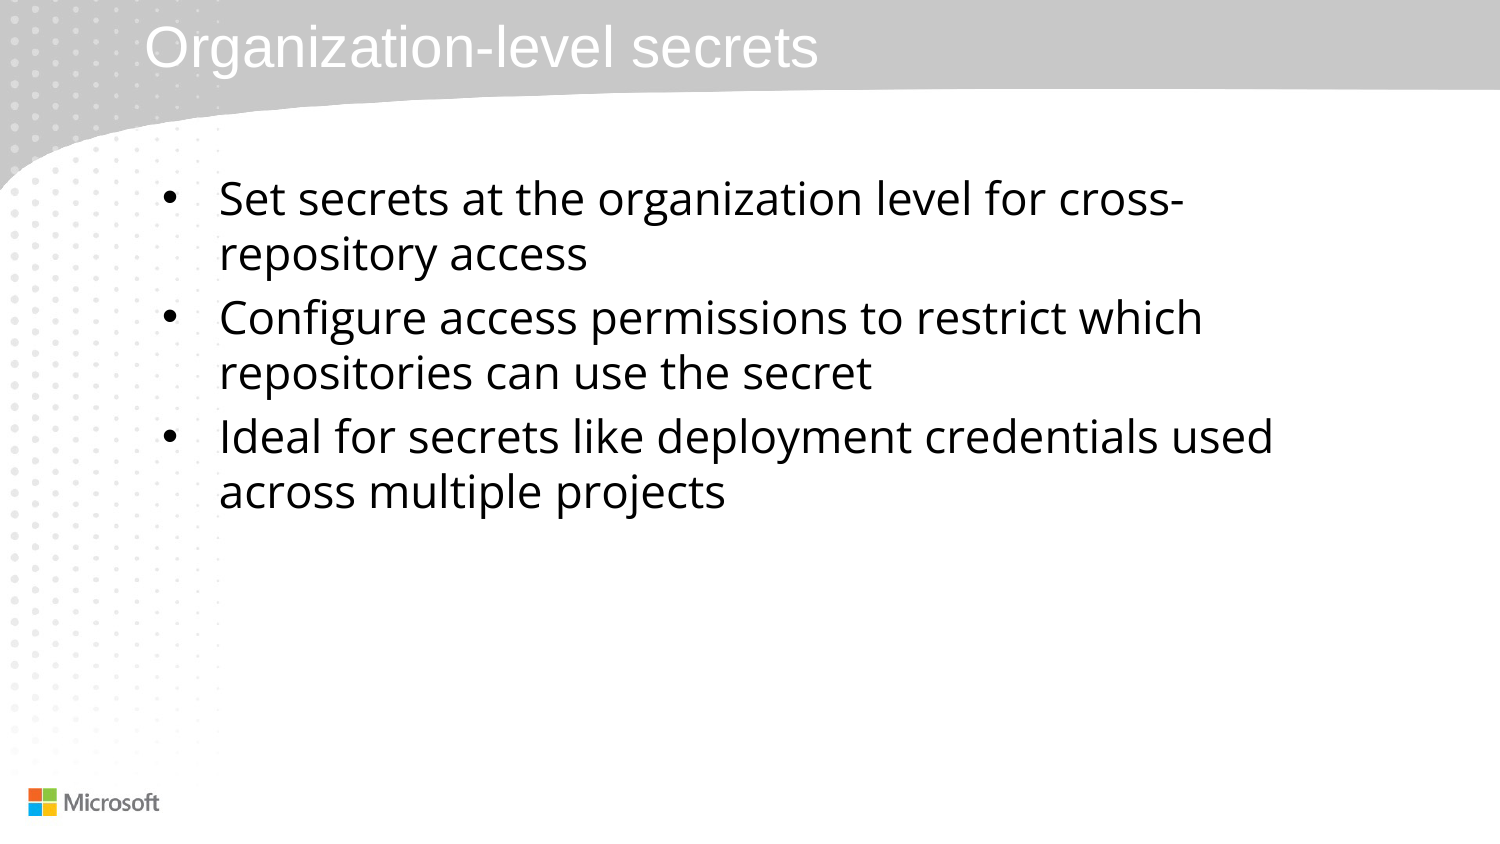

# Organization-level secrets
Set secrets at the organization level for cross-repository access
Configure access permissions to restrict which repositories can use the secret
Ideal for secrets like deployment credentials used across multiple projects